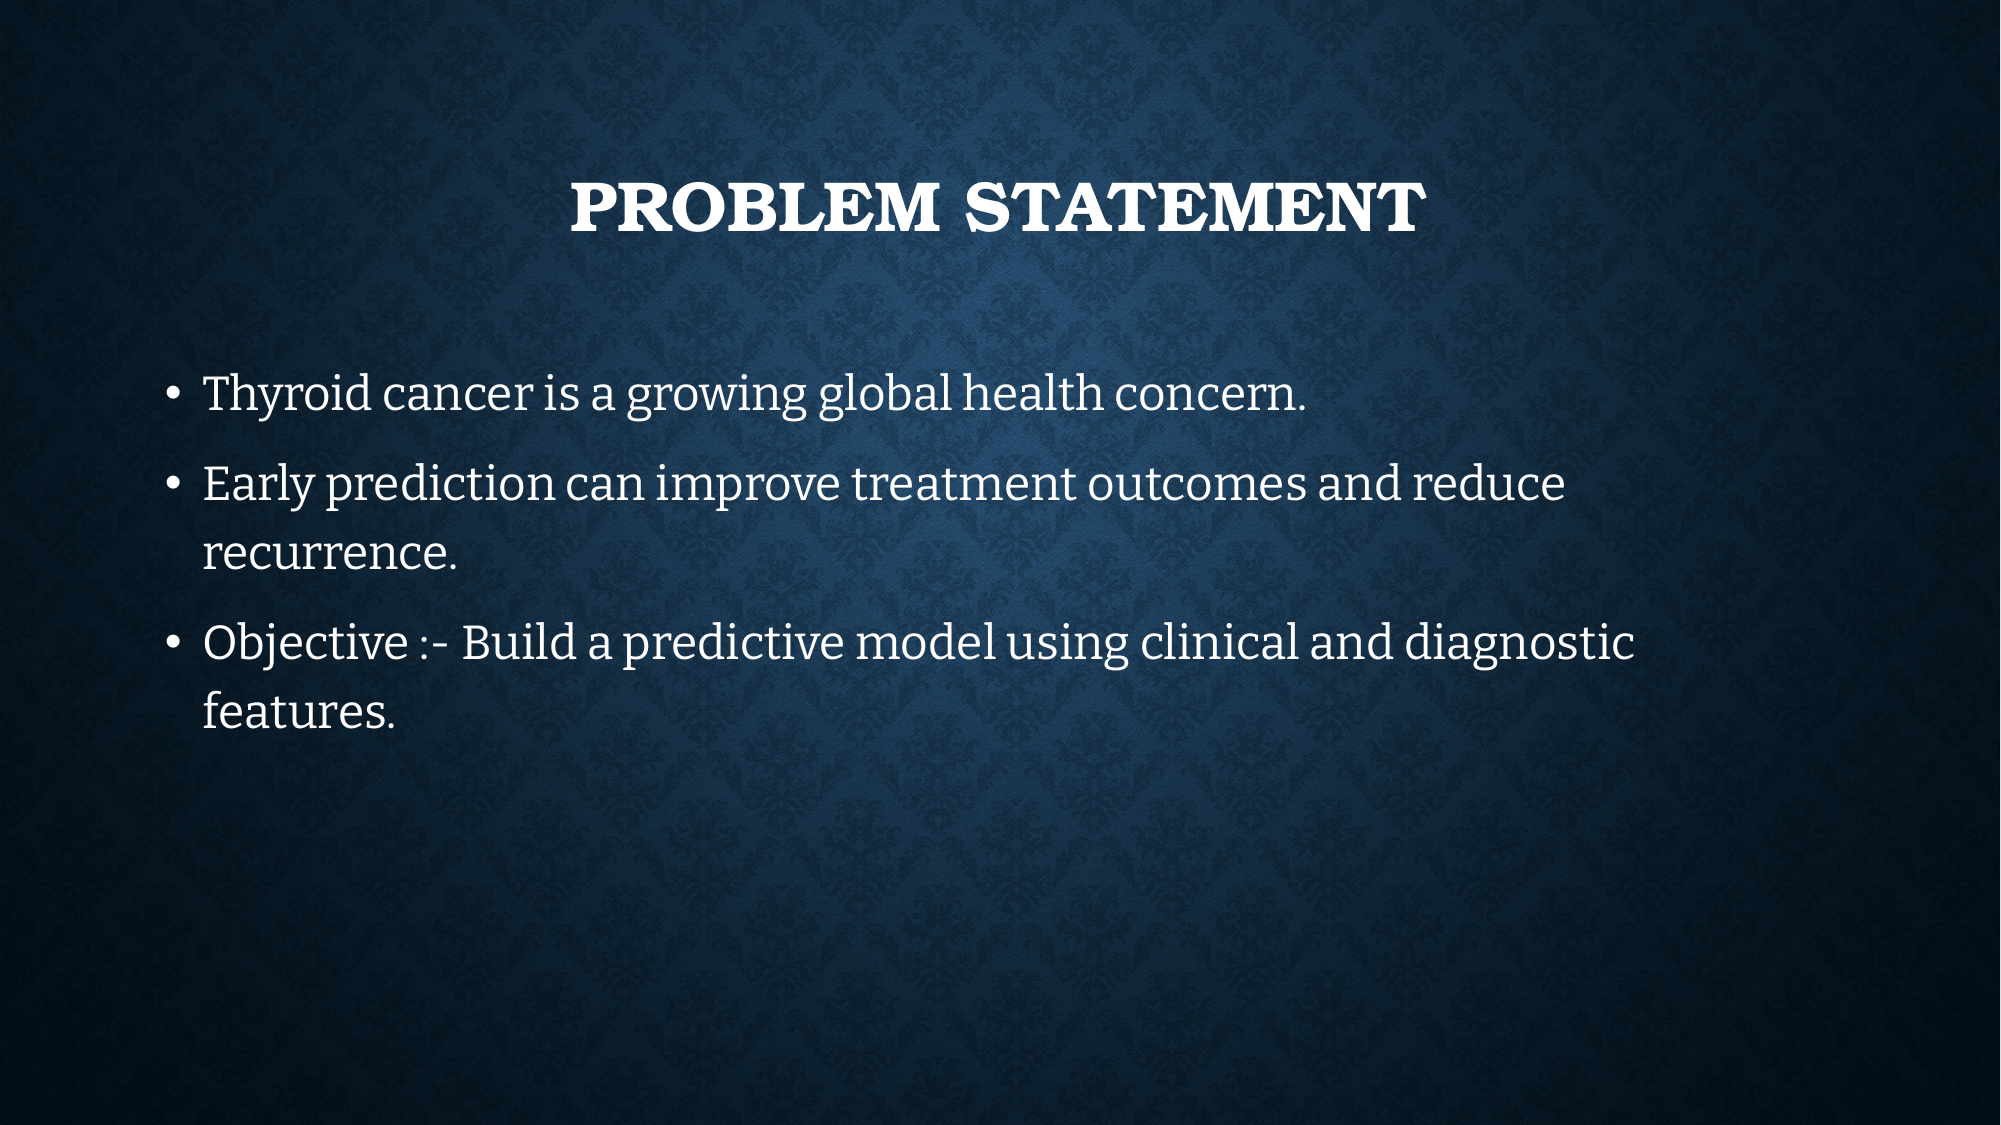

# Problem statement
Thyroid cancer is a growing global health concern.
Early prediction can improve treatment outcomes and reduce recurrence.
Objective :- Build a predictive model using clinical and diagnostic features.